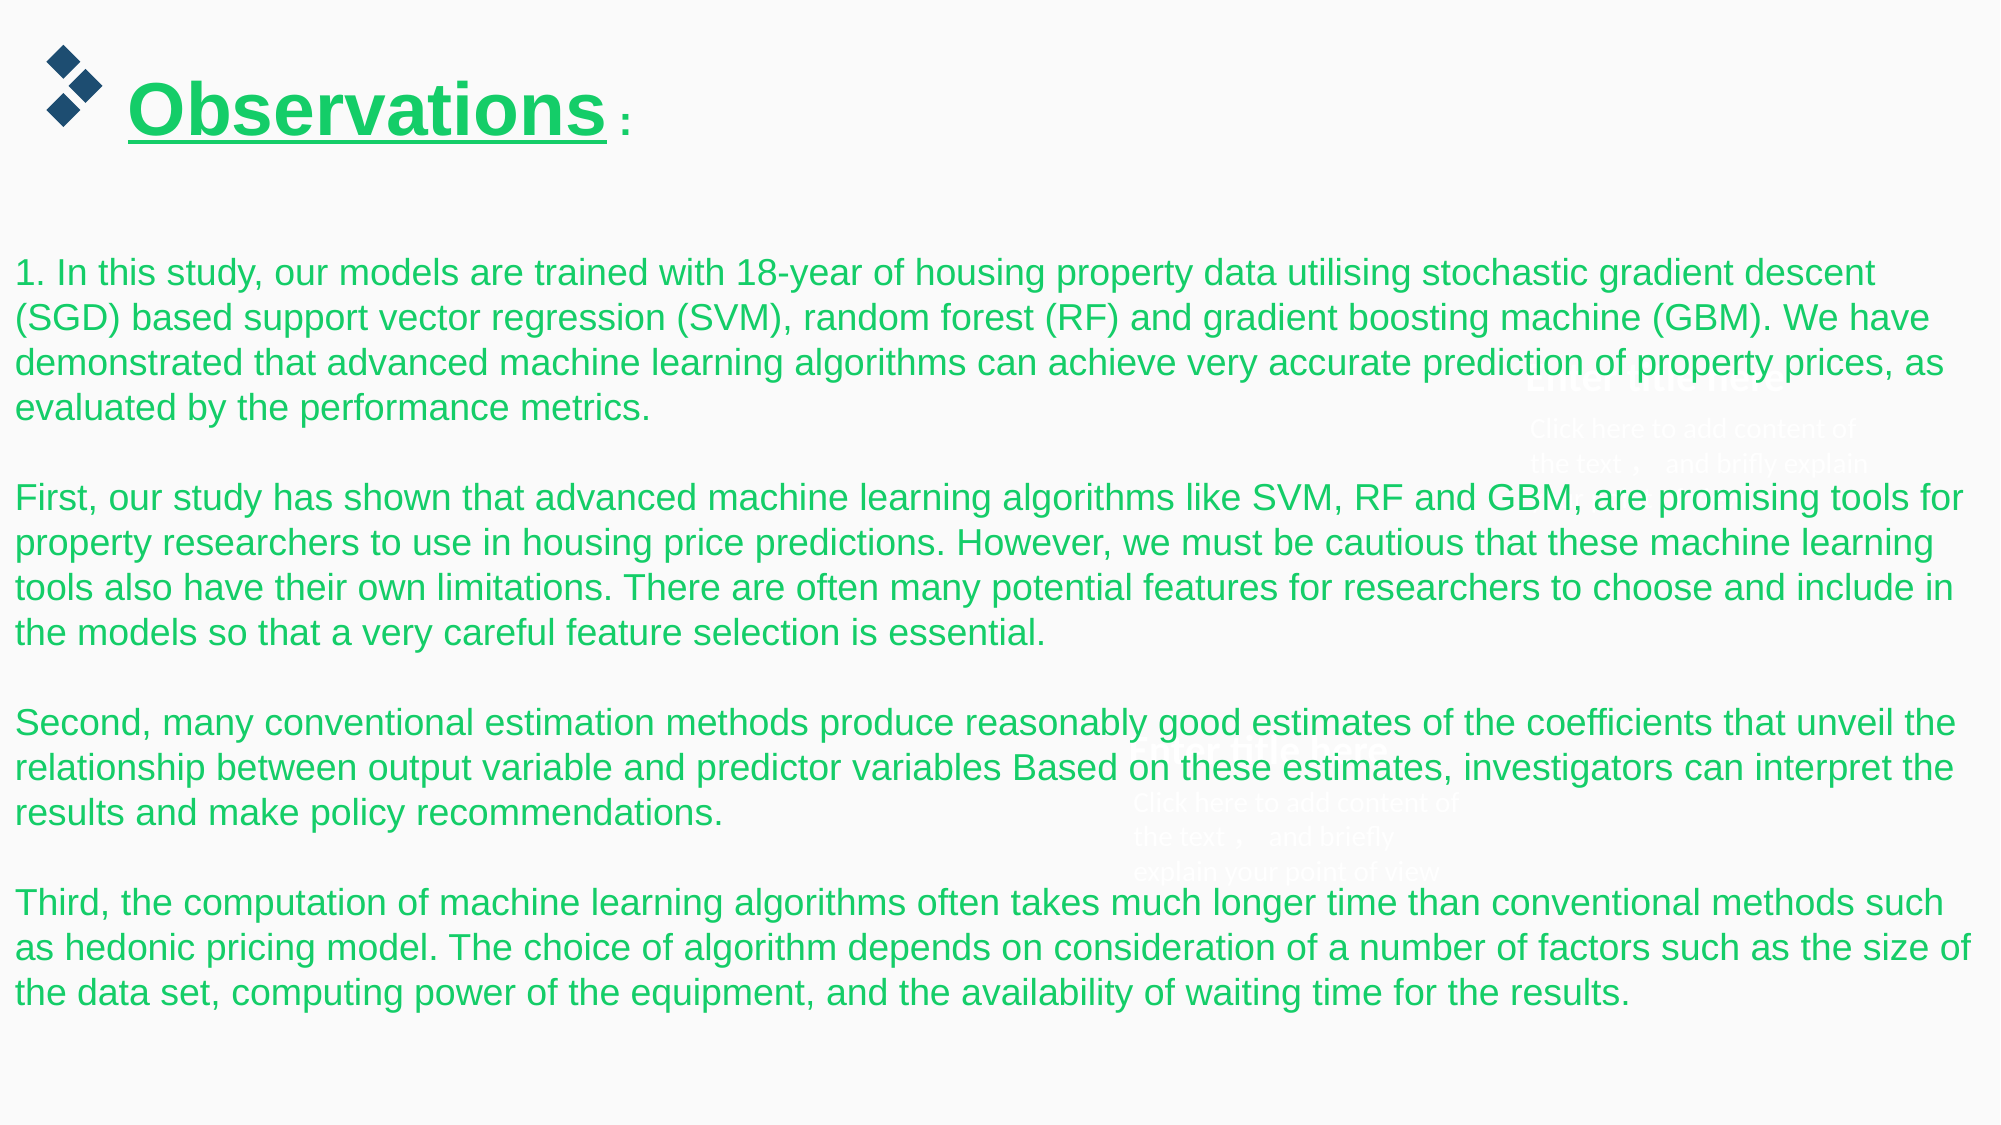

Observations :
1. In this study, our models are trained with 18-year of housing property data utilising stochastic gradient descent (SGD) based support vector regression (SVM), random forest (RF) and gradient boosting machine (GBM). We have demonstrated that advanced machine learning algorithms can achieve very accurate prediction of property prices, as evaluated by the performance metrics.

First, our study has shown that advanced machine learning algorithms like SVM, RF and GBM, are promising tools for property researchers to use in housing price predictions. However, we must be cautious that these machine learning tools also have their own limitations. There are often many potential features for researchers to choose and include in the models so that a very careful feature selection is essential.

Second, many conventional estimation methods produce reasonably good estimates of the coefficients that unveil the relationship between output variable and predictor variables Based on these estimates, investigators can interpret the results and make policy recommendations.

Third, the computation of machine learning algorithms often takes much longer time than conventional methods such as hedonic pricing model. The choice of algorithm depends on consideration of a number of factors such as the size of the data set, computing power of the equipment, and the availability of waiting time for the results.
Enter title here
Click here to add content of the text，and brifly explain your point of view

Enter title here
Click here to add content of the text，and briefly explain your point of view